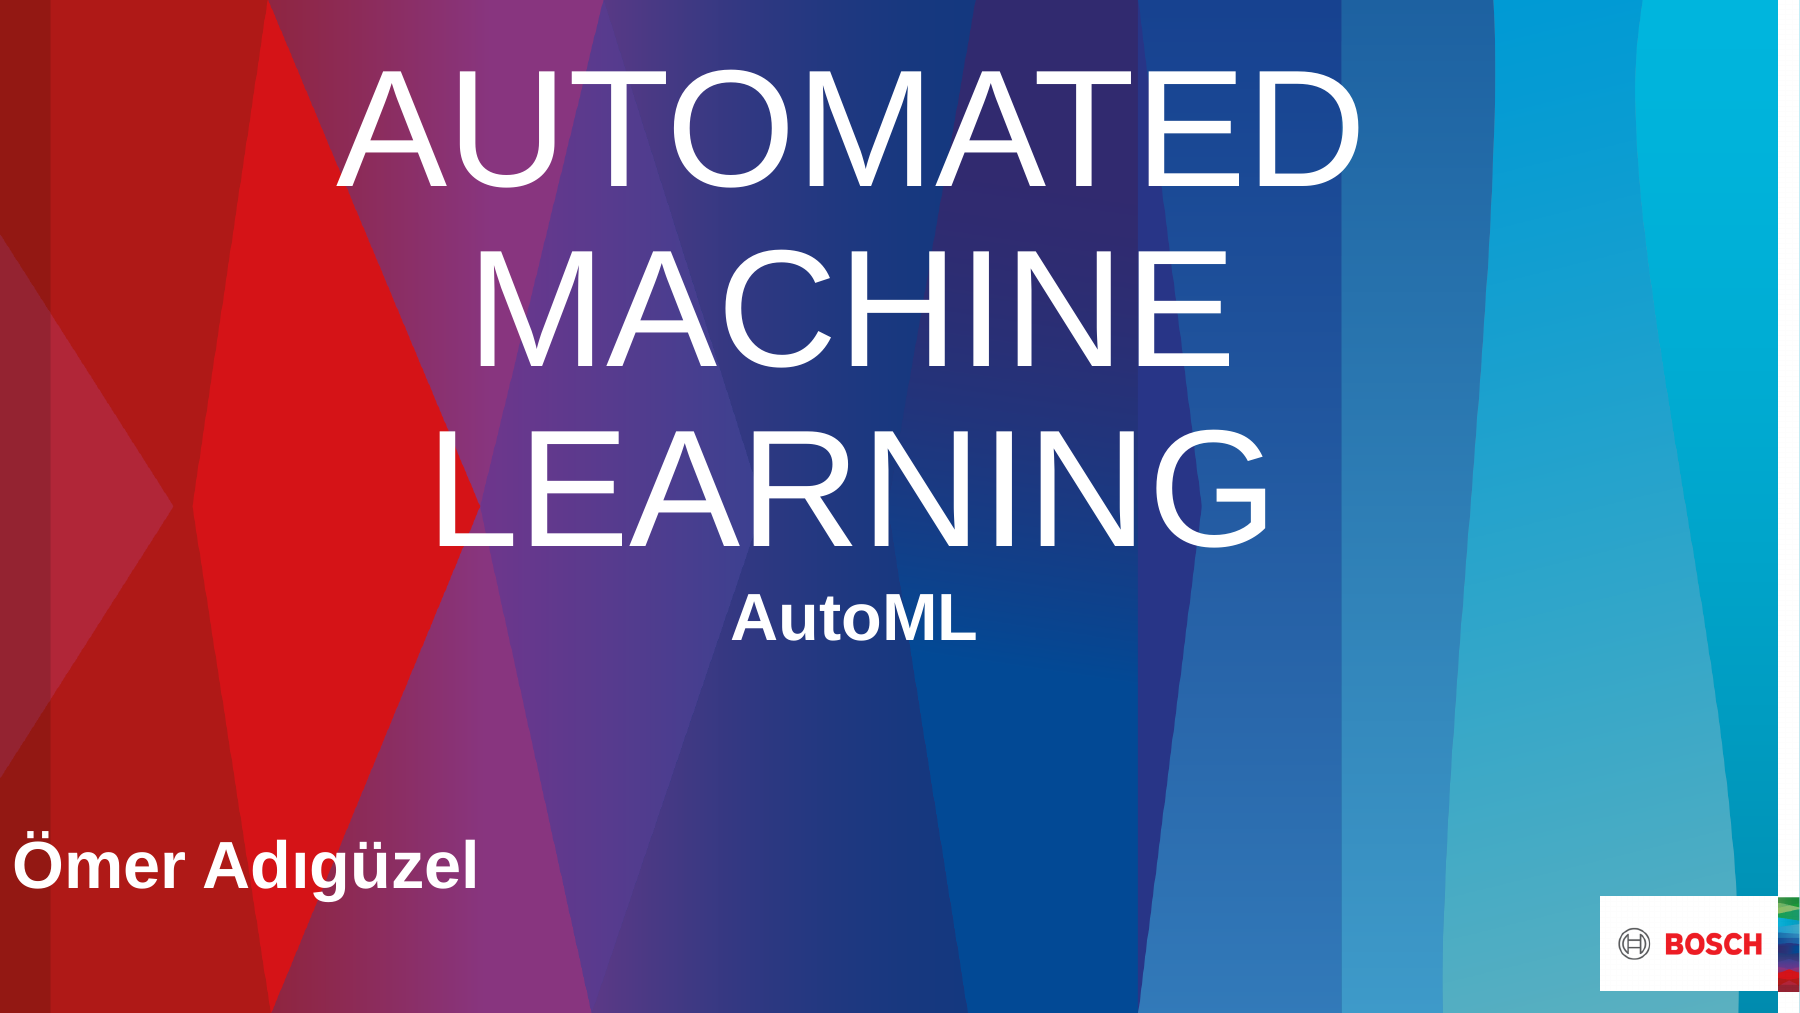

# Automated machıne learnıng
AutoML
Ömer Adıgüzel